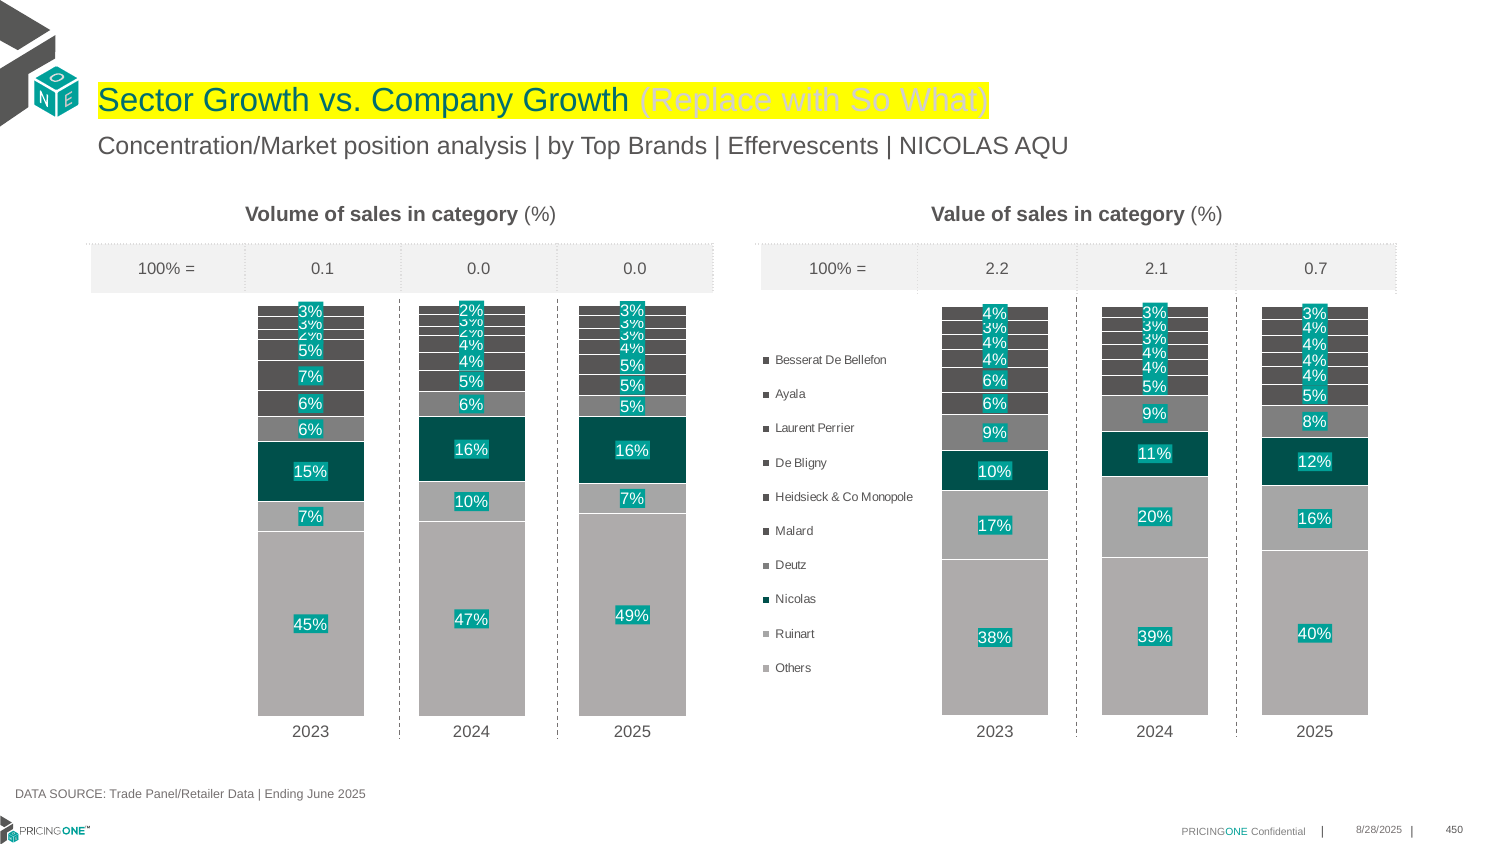

# Sector Growth vs. Company Growth (Replace with So What)
Concentration/Market position analysis | by Top Brands | Effervescents | NICOLAS AQU
| Volume of sales in category (%) |  |  |  |
| --- | --- | --- | --- |
| 100% = | 0.1 | 0.0 | 0.0 |
| Value of sales in category (%) |  |  |  |
| --- | --- | --- | --- |
| 100% = | 2.2 | 2.1 | 0.7 |

### Chart

| Category | Others | Ruinart | Nicolas | Deutz | Malard | Heidsieck & Co Monopole | De Bligny | Laurent Perrier | Ayala | Besserat De Bellefon |
|---|---|---|---|---|---|---|---|---|---|---|
| 2023 | 0.4503130358495833 | 0.07293535909399051 | 0.14581090242054473 | 0.06091238983929497 | 0.06224827531203892 | 0.07261634166766359 | 0.05223910356103202 | 0.024065877098536508 | 0.03094469035371057 | 0.027914024803604897 |
| 2024 | 0.47432757629320443 | 0.09636475924782248 | 0.1594437464062866 | 0.05971420661456226 | 0.05251613178013927 | 0.04374214707072428 | 0.04135698617884447 | 0.02133867155056754 | 0.028451562067423386 | 0.022744212790425284 |
| 2025 | 0.49396477398694416 | 0.07285379972903067 | 0.16276635053578026 | 0.05000615839389087 | 0.05191526050006159 | 0.04803547234881143 | 0.03695036334523956 | 0.027158517058751077 | 0.031346224904544896 | 0.025003079196945437 |

### Chart

| Category | Others | Ruinart | Nicolas | Deutz | Malard | Heidsieck & Co Monopole | De Bligny | Laurent Perrier | Ayala | Besserat De Bellefon |
|---|---|---|---|---|---|---|---|---|---|---|
| 2023 | 0.38169889815830094 | 0.16725920187504742 | 0.09823621845092251 | 0.0871706739281965 | 0.05587709498711174 | 0.06002745964200131 | 0.043119896481009626 | 0.0367181822955776 | 0.033994210943731076 | 0.035898163238101306 |
| 2024 | 0.38727436269890936 | 0.19728501111169713 | 0.10969860857888593 | 0.08652251158092104 | 0.049308185783204776 | 0.03851009651044718 | 0.03710408787862805 | 0.0321067939344436 | 0.03318731560688588 | 0.029003026315977037 |
| 2025 | 0.402653769663461 | 0.15814505687366204 | 0.1185234785775634 | 0.07874991217668474 | 0.05095472905252623 | 0.04236740113245477 | 0.03551789946703794 | 0.04058225782631201 | 0.0393663529880718 | 0.03313914224222602 |
DATA SOURCE: Trade Panel/Retailer Data | Ending June 2025

8/28/2025
450